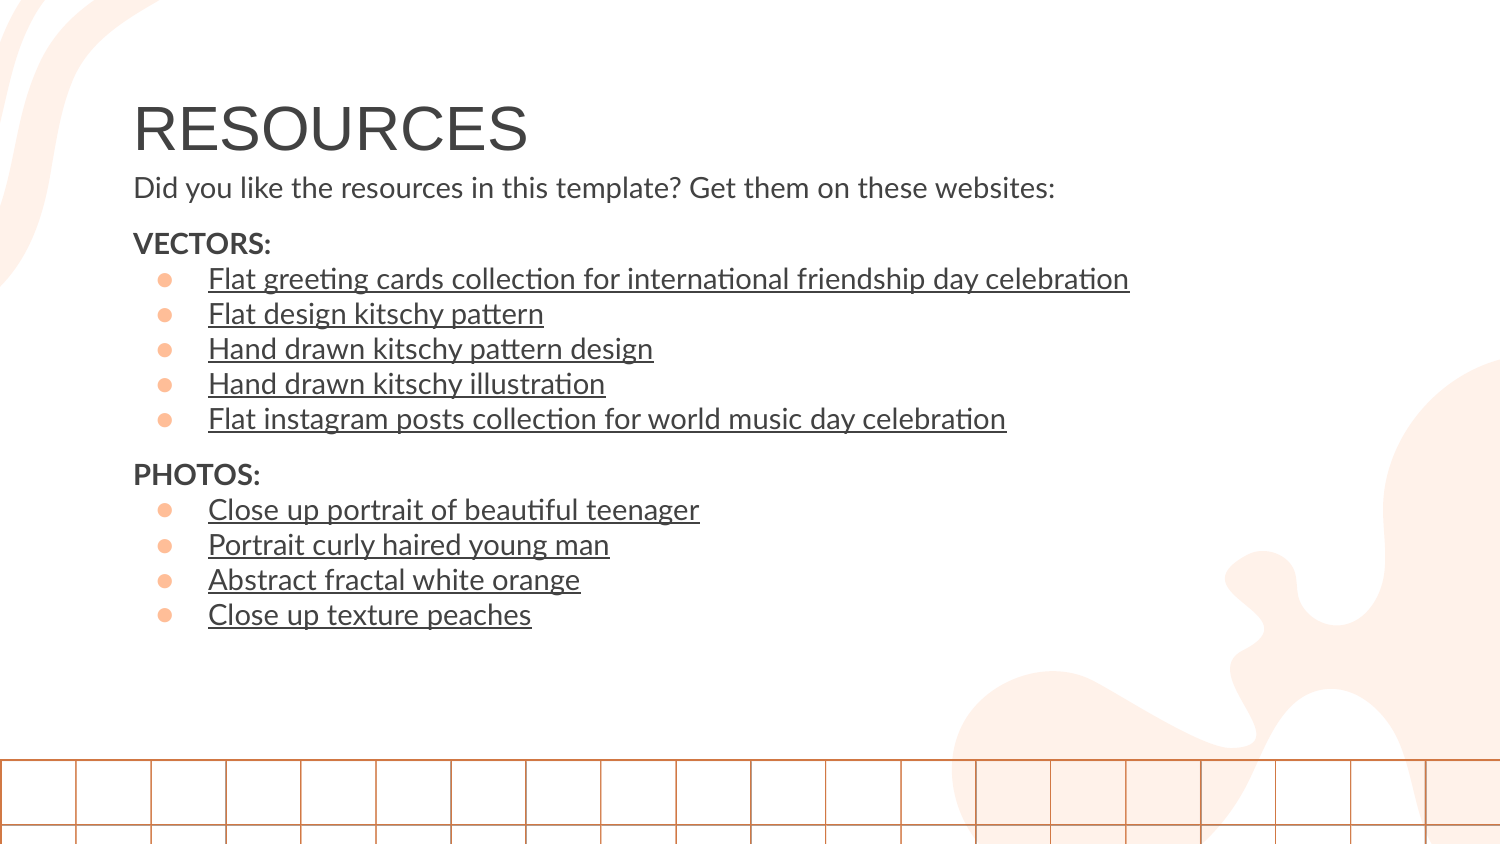

# RESOURCES
Did you like the resources in this template? Get them on these websites:
VECTORS:
Flat greeting cards collection for international friendship day celebration
Flat design kitschy pattern
Hand drawn kitschy pattern design
Hand drawn kitschy illustration
Flat instagram posts collection for world music day celebration
PHOTOS:
Close up portrait of beautiful teenager
Portrait curly haired young man
Abstract fractal white orange
Close up texture peaches